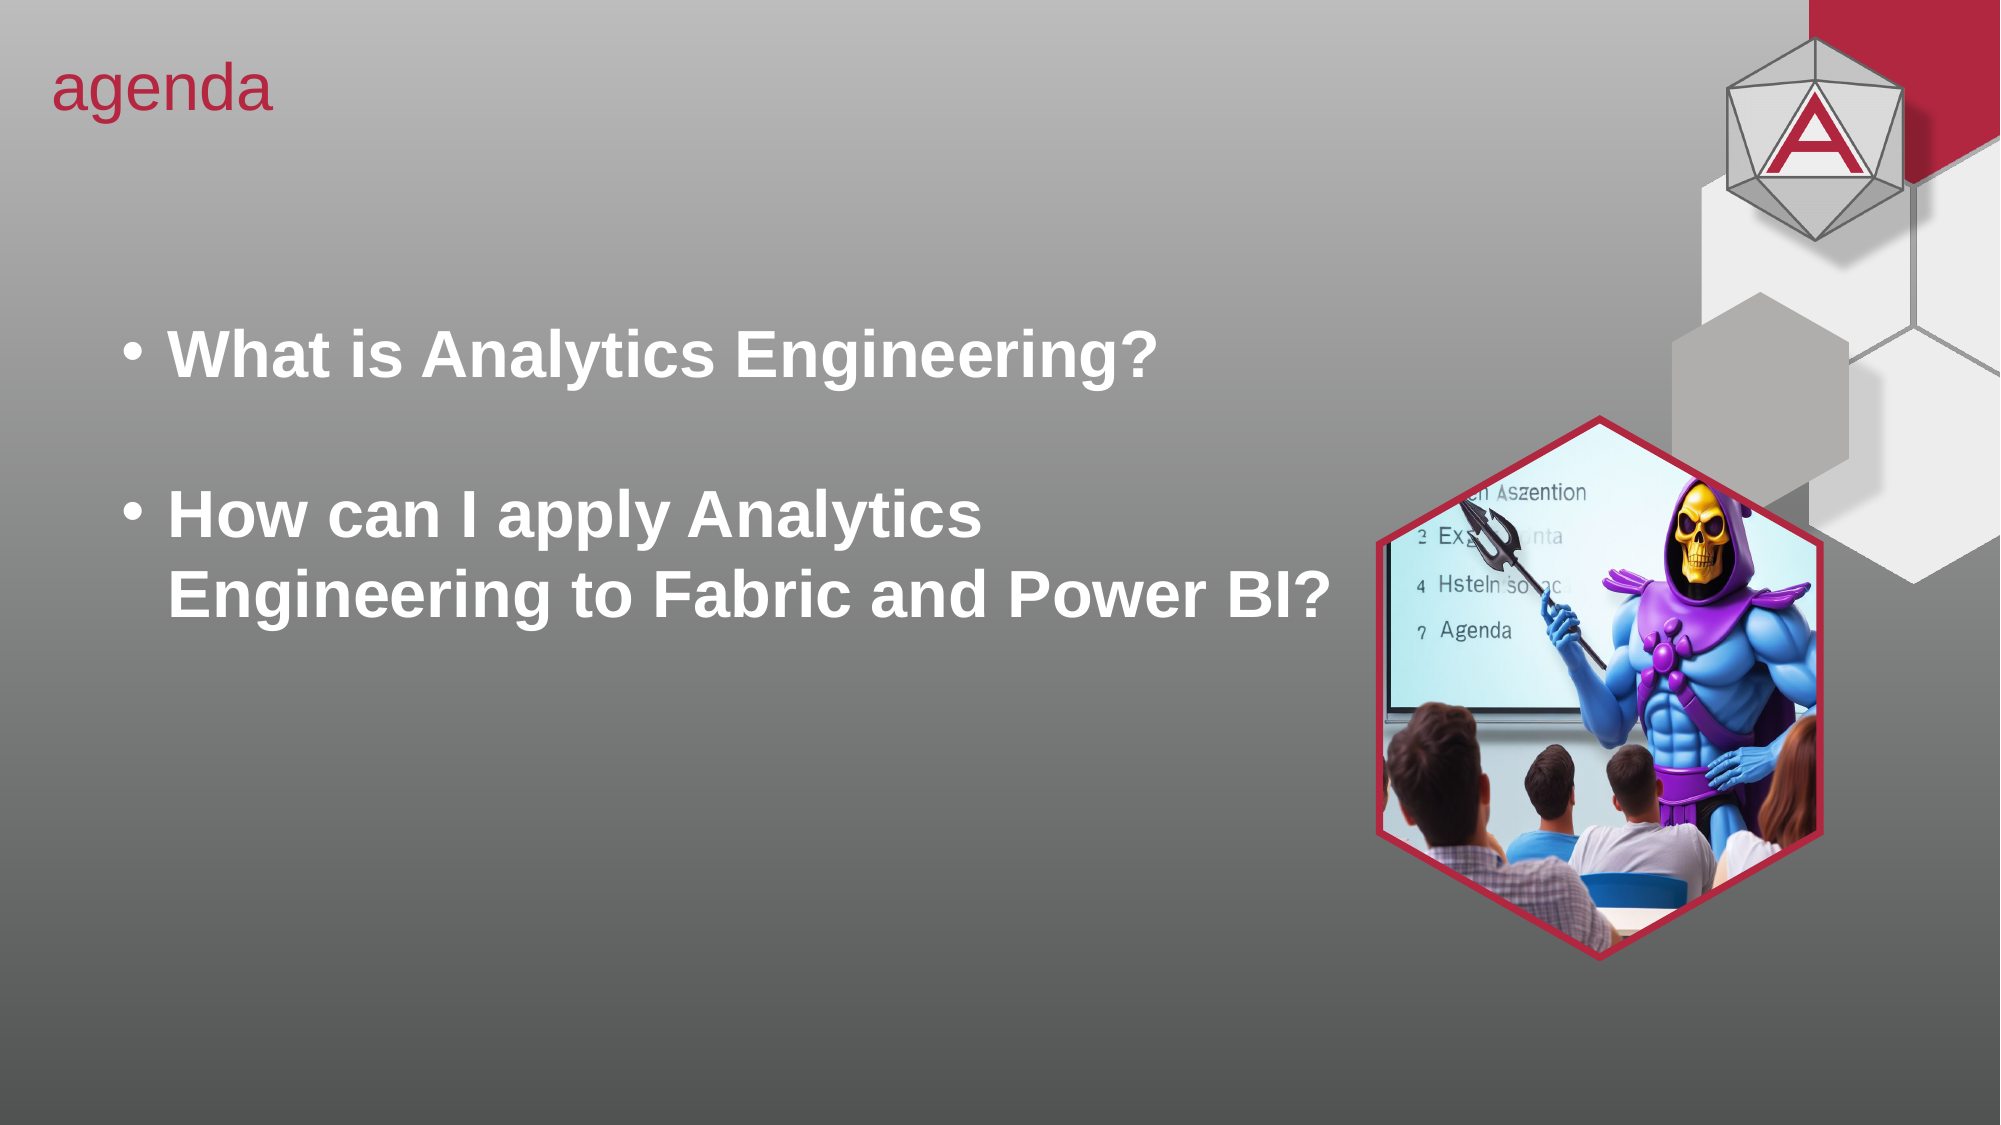

# agenda

What is Analytics Engineering?

How can I apply Analytics Engineering to Fabric and Power BI?